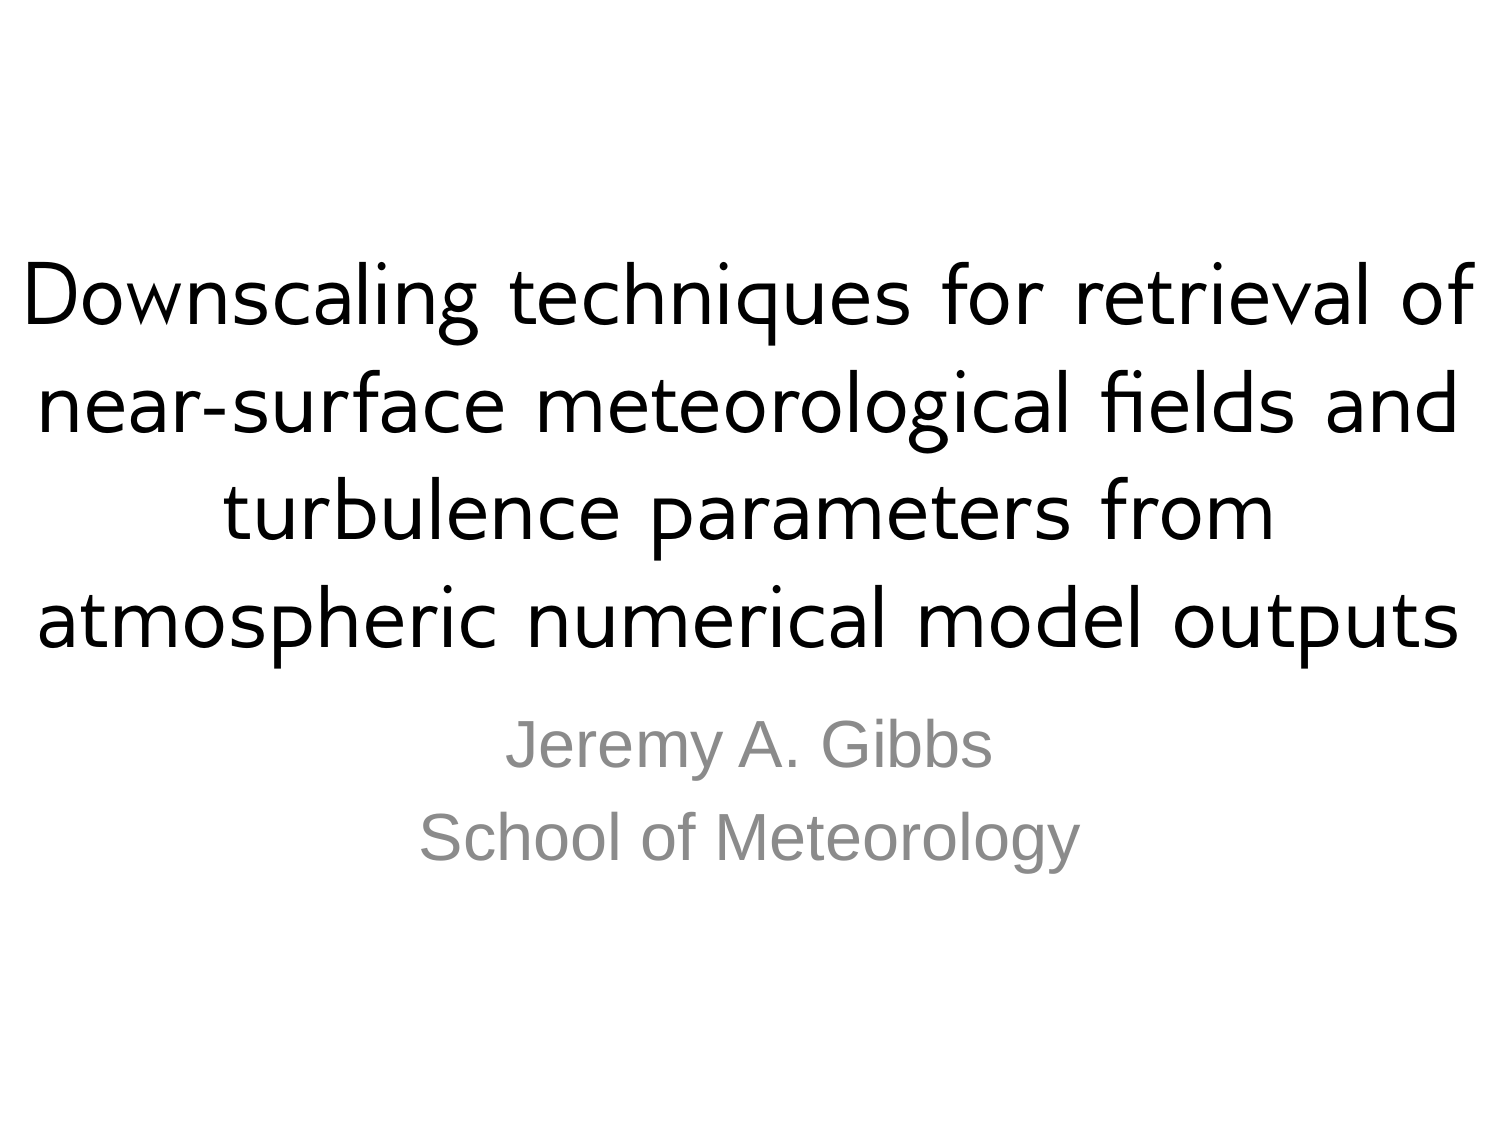

# Downscaling techniques for retrieval of near-surface meteorological fields and turbulence parameters from atmospheric numerical model outputs
Jeremy A. Gibbs
School of Meteorology